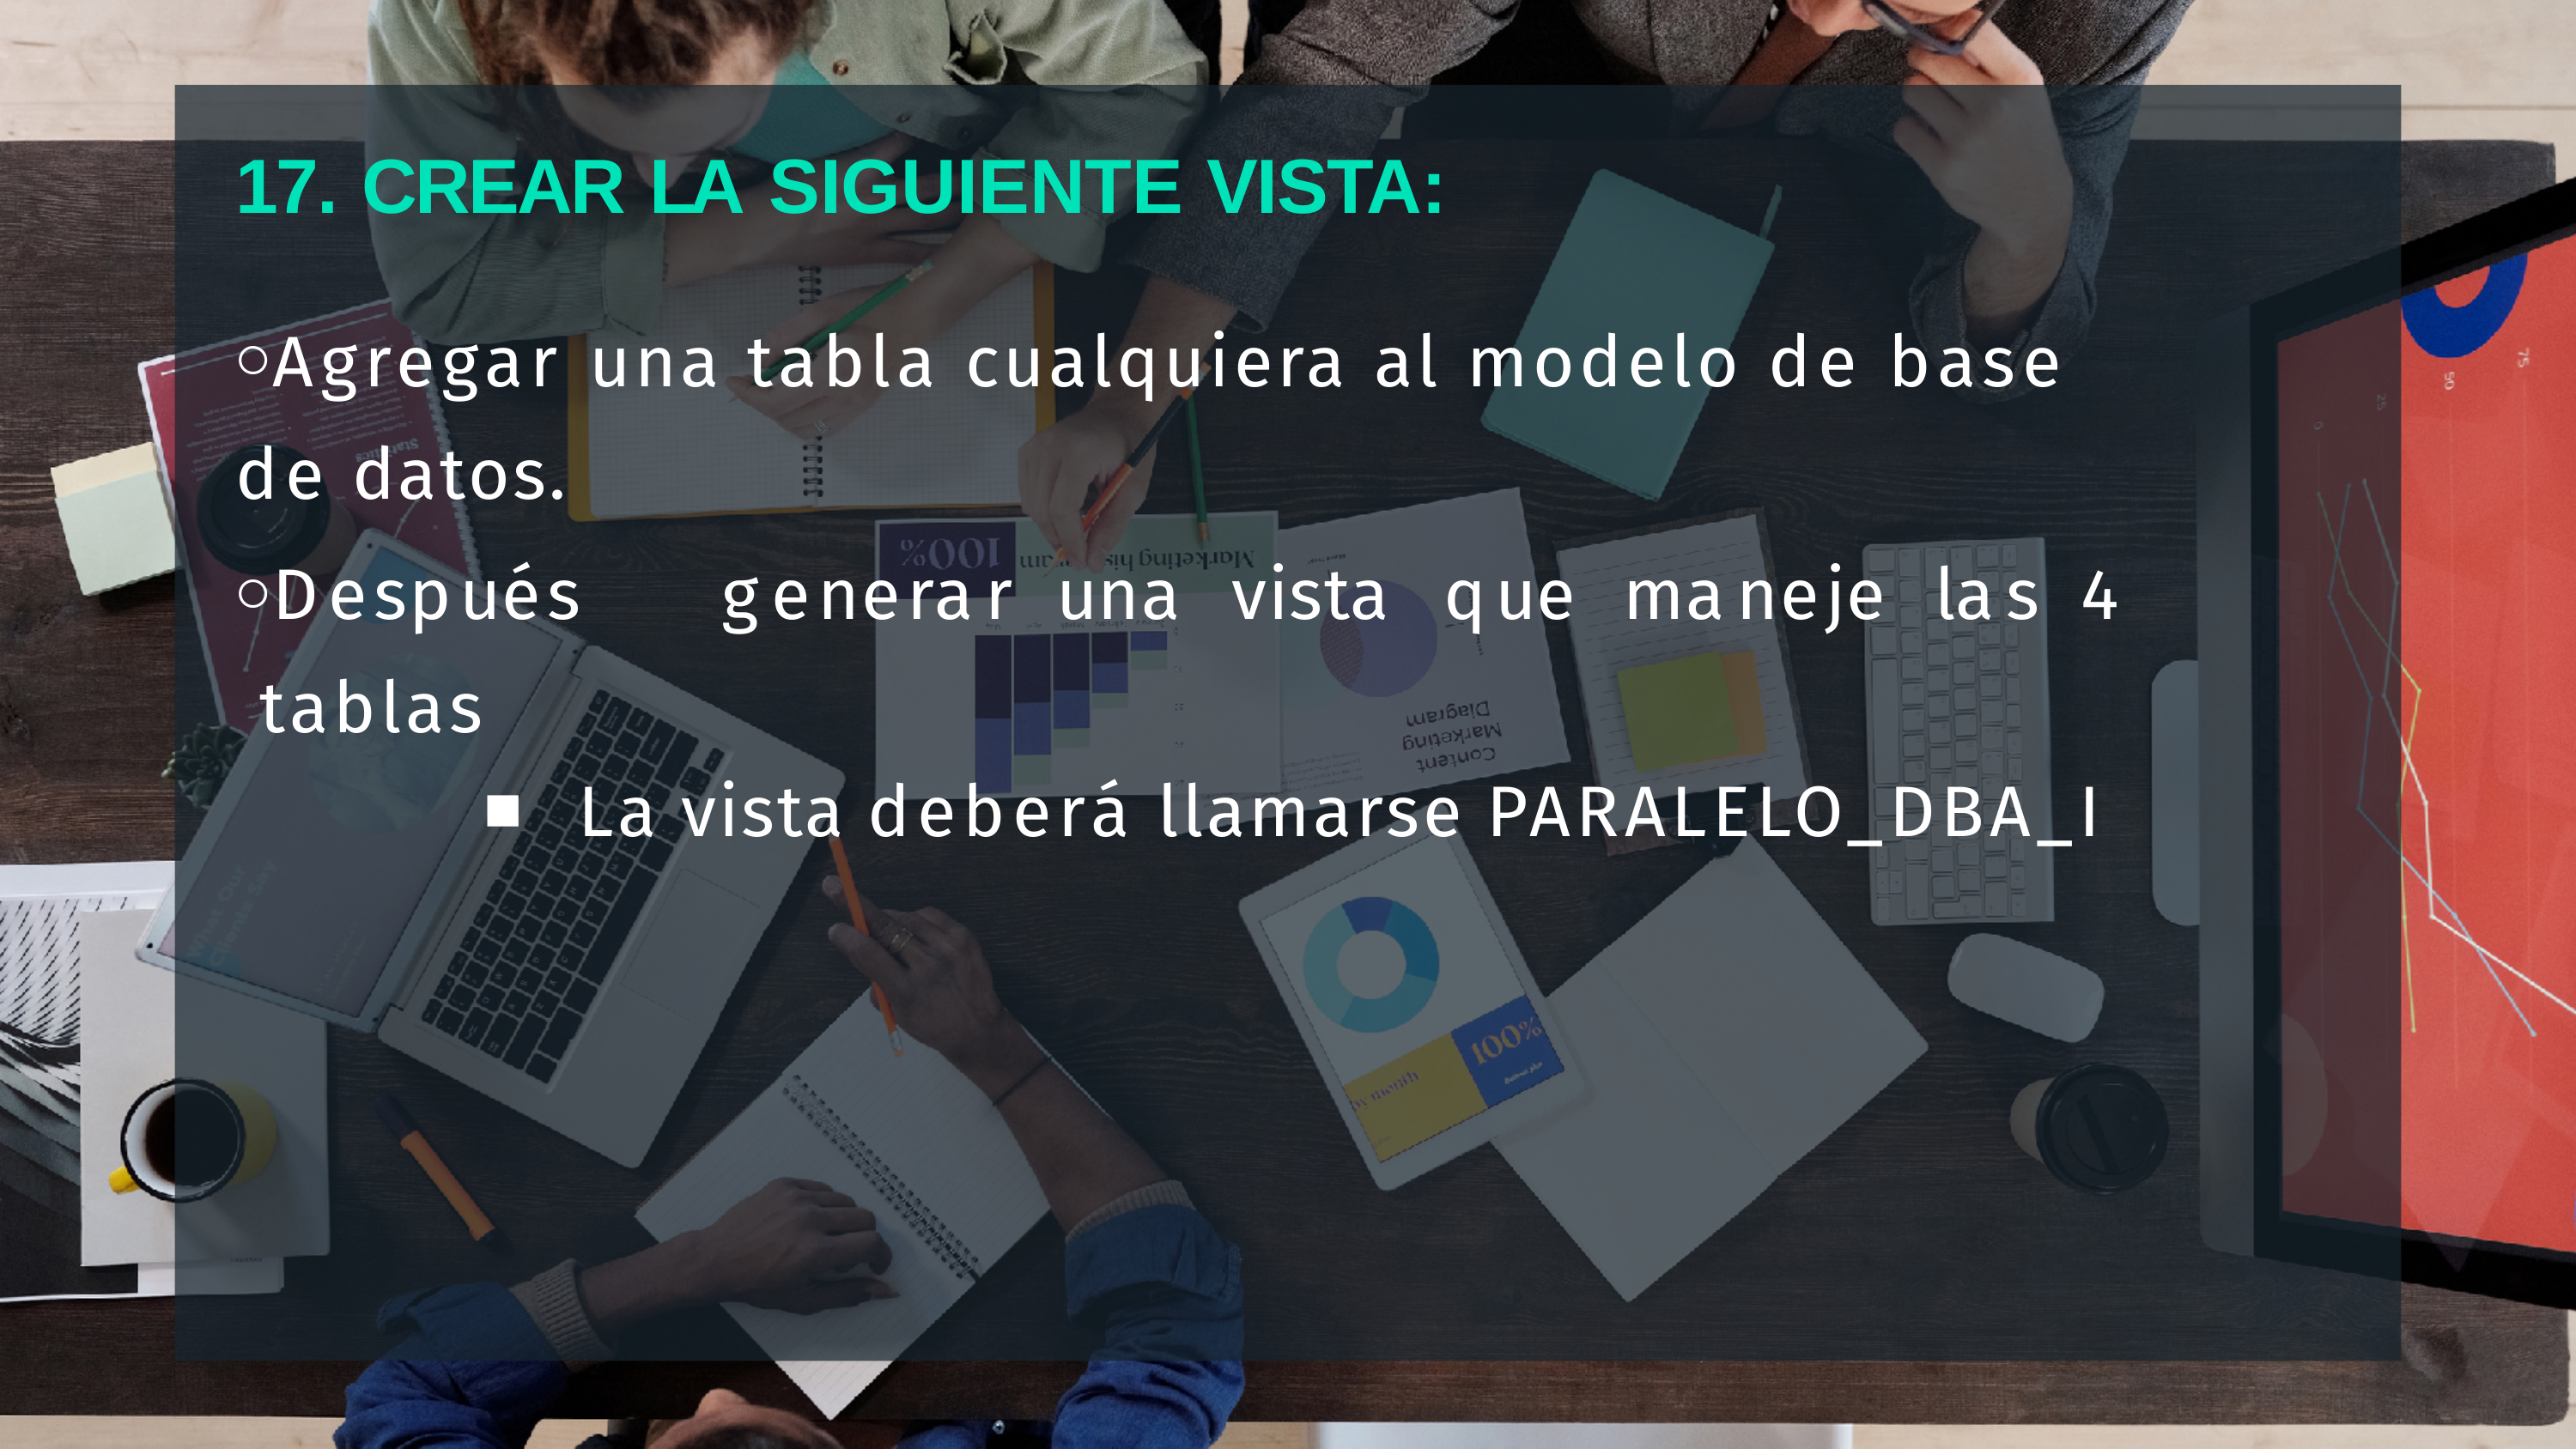

# 17. CREAR LA SIGUIENTE VISTA:
Agregar una tabla cualquiera al modelo de base  de datos.
Después	generar	una	vista	que	maneje	las	4  tablas
La vista deberá llamarse PARALELO_DBA_I